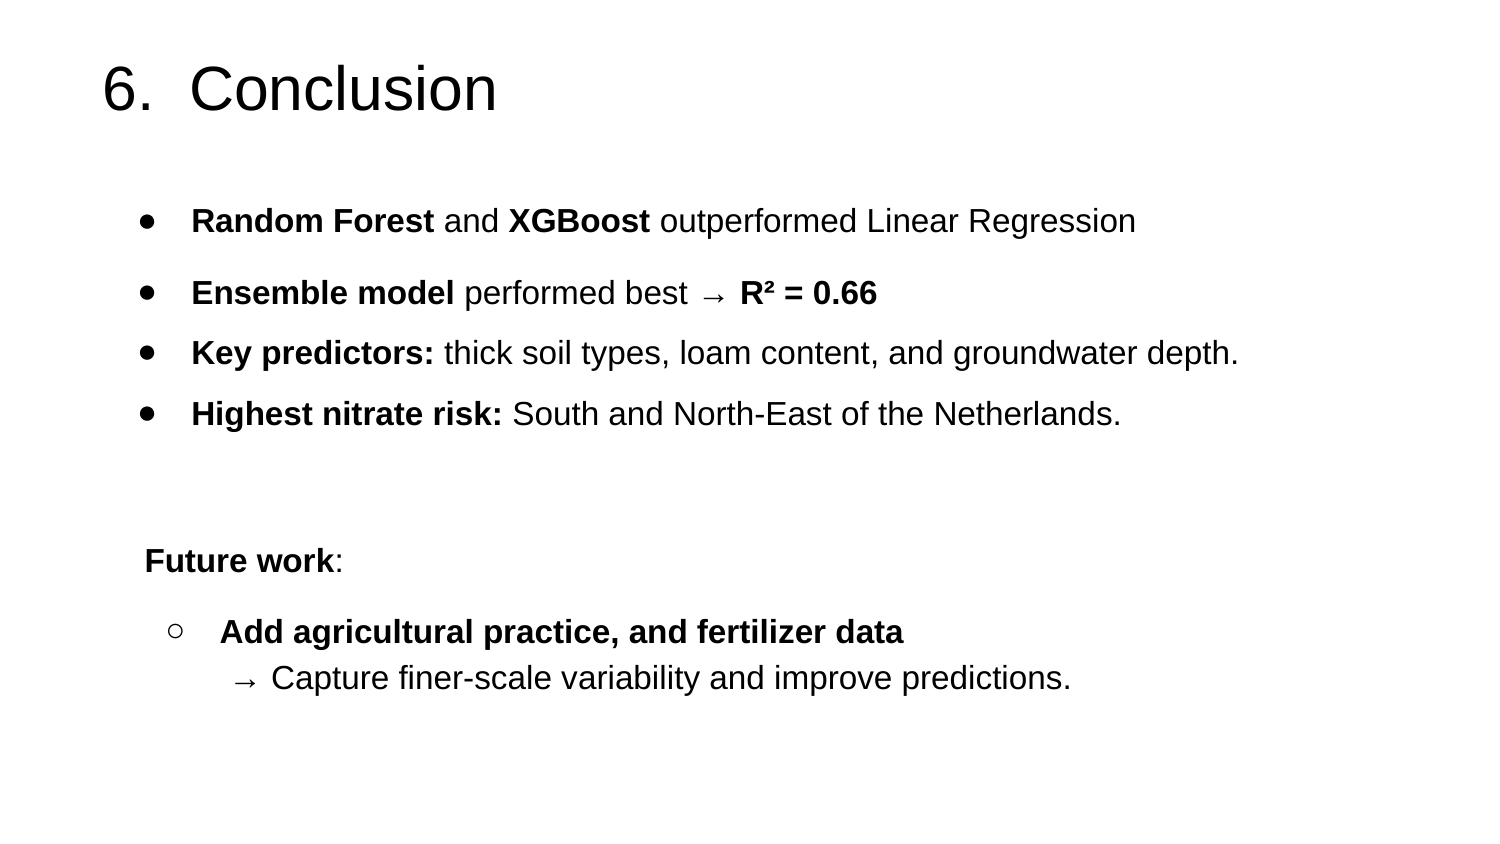

6.  Conclusion
Random Forest and XGBoost outperformed Linear Regression
Ensemble model performed best → R² = 0.66
Key predictors: thick soil types, loam content, and groundwater depth.
Highest nitrate risk: South and North-East of the Netherlands.
Future work:
Add agricultural practice, and fertilizer data
 → Capture finer-scale variability and improve predictions.